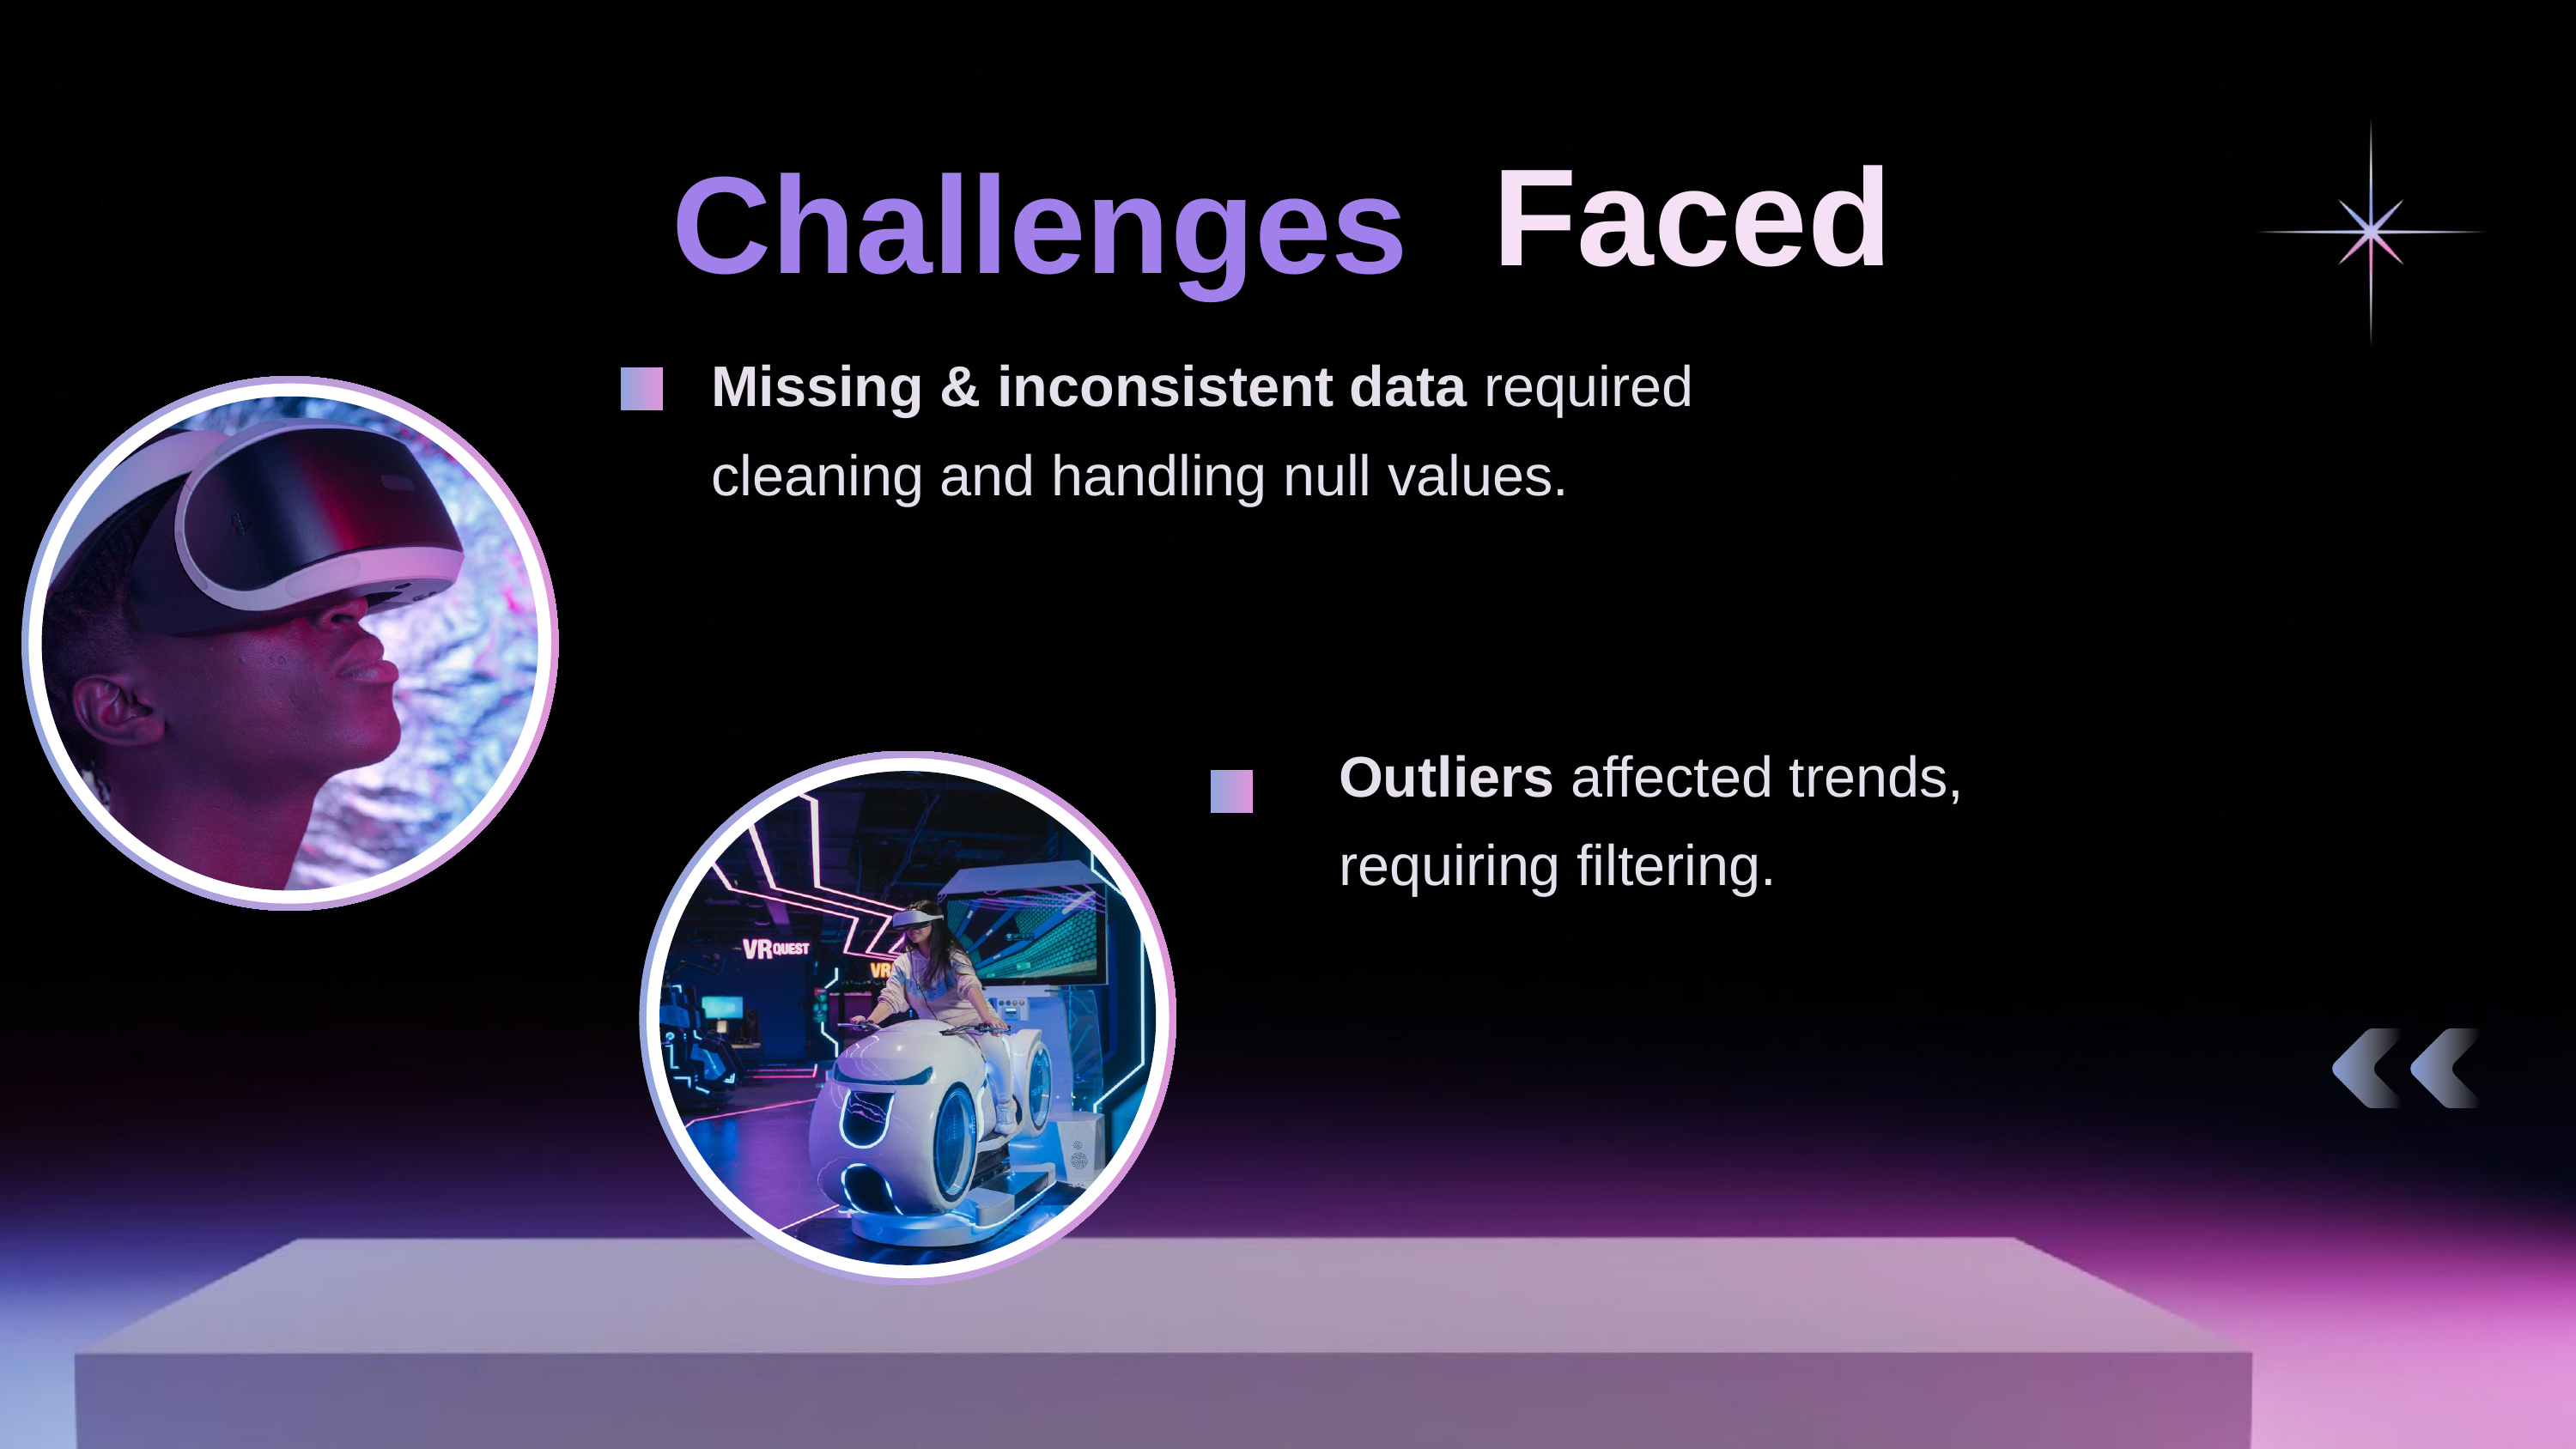

Faced
Challenges

Missing & inconsistent data required cleaning and handling null values.

Outliers affected trends, requiring filtering.